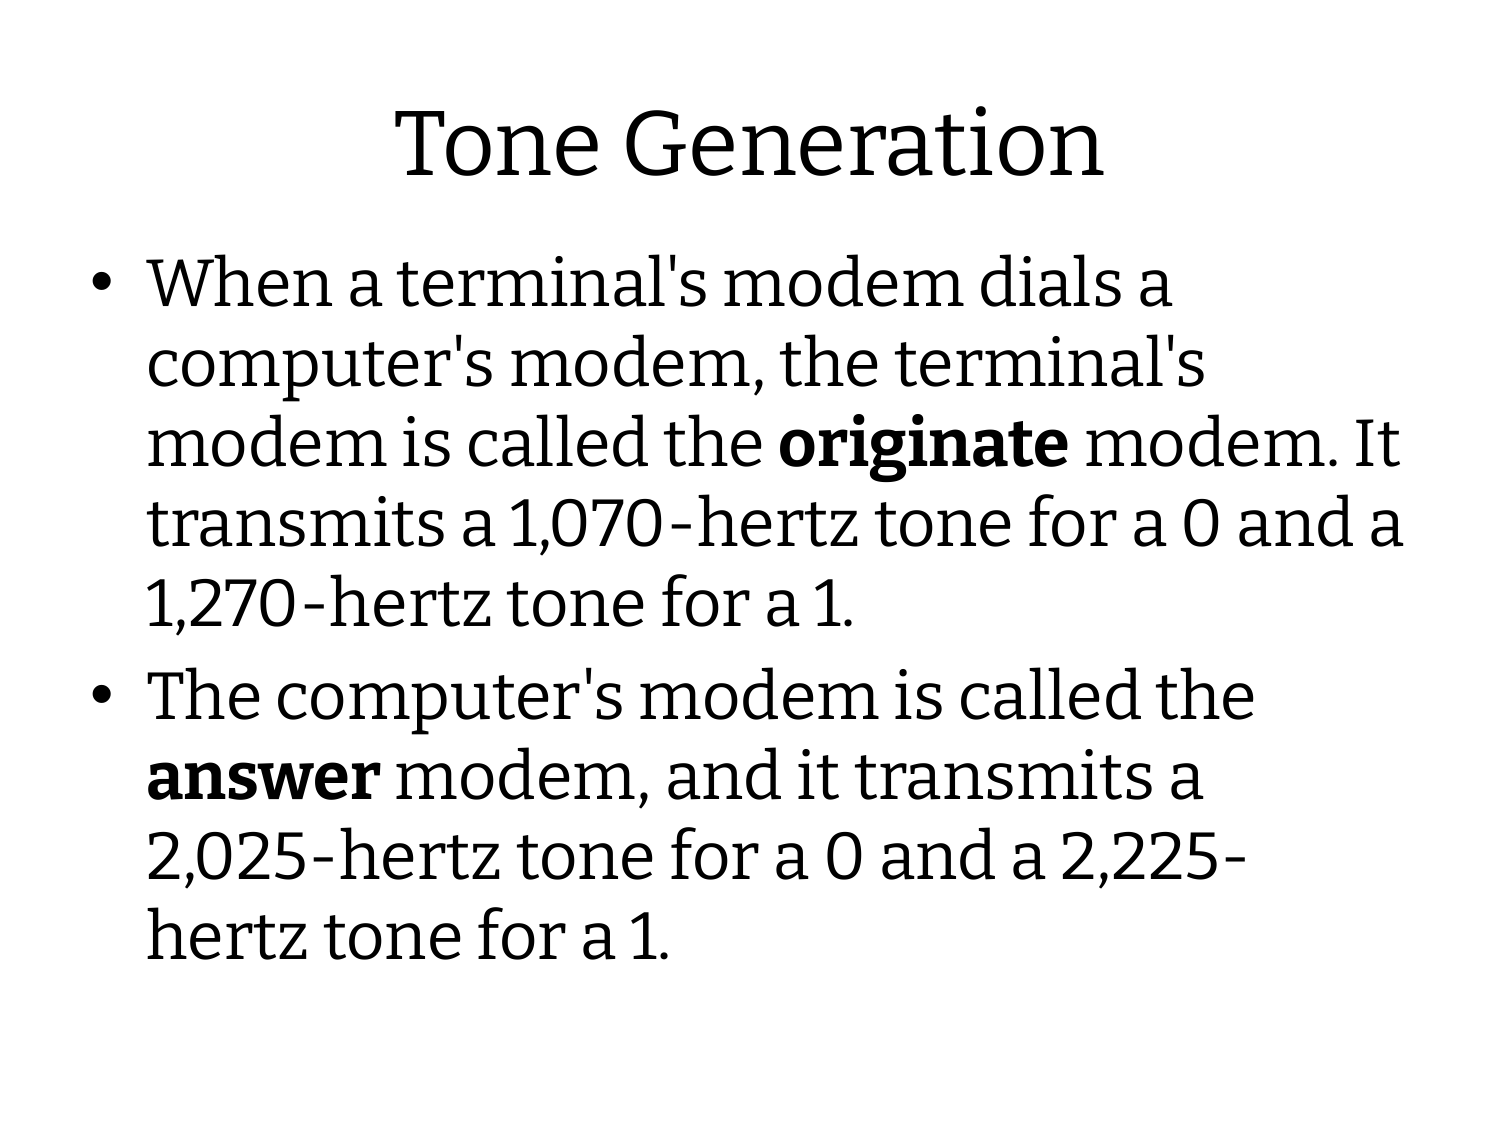

# Tone Generation
When a terminal's modem dials a computer's modem, the terminal's modem is called the originate modem. It transmits a 1,070-hertz tone for a 0 and a 1,270-hertz tone for a 1.
The computer's modem is called the answer modem, and it transmits a 2,025-hertz tone for a 0 and a 2,225-hertz tone for a 1.